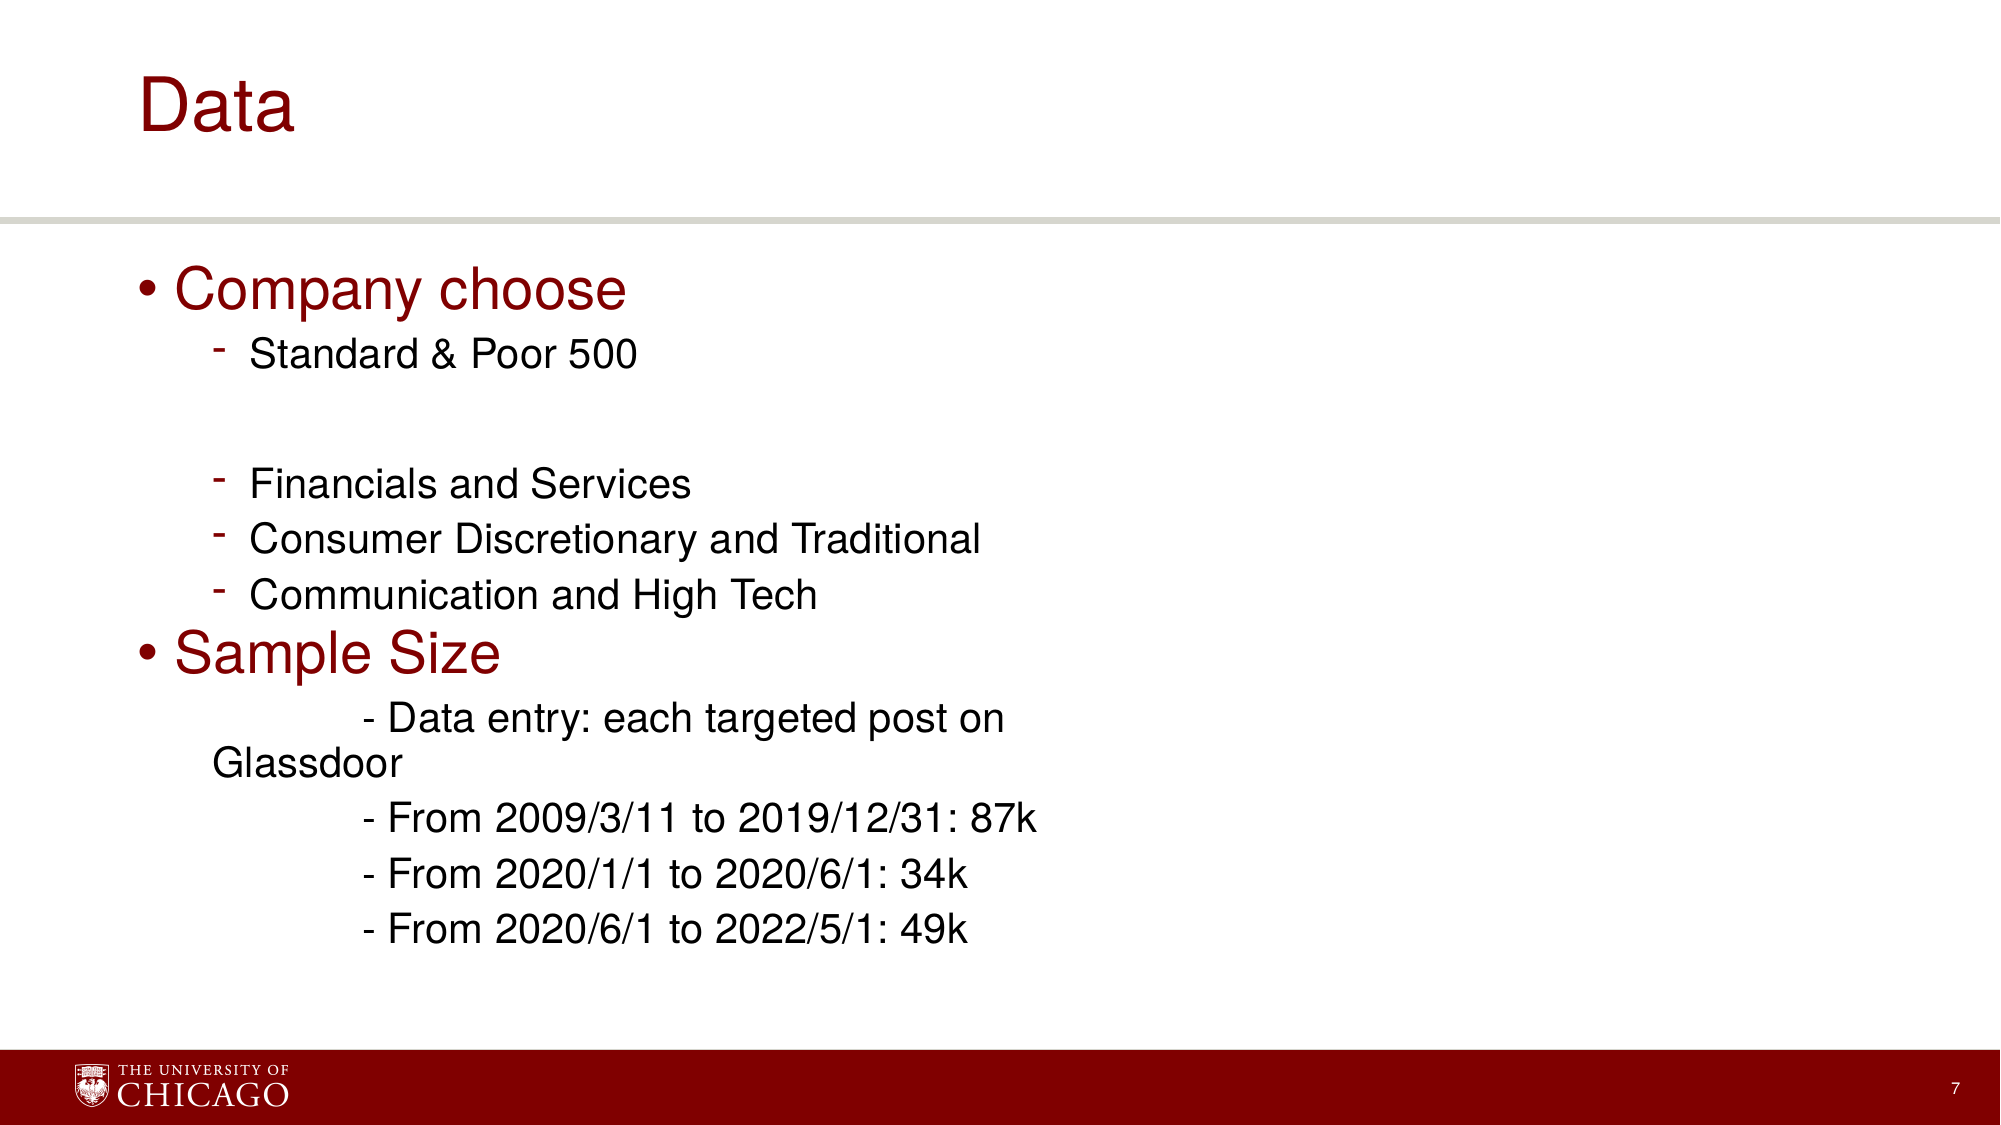

# Data
Company choose
Standard & Poor 500

Financials and Services
Consumer Discretionary and Traditional
Communication and High Tech

Sample Size
	- Data entry: each targeted post on Glassdoor
	- From 2009/3/11 to 2019/12/31: 87k
	- From 2020/1/1 to 2020/6/1: 34k
	- From 2020/6/1 to 2022/5/1: 49k
7